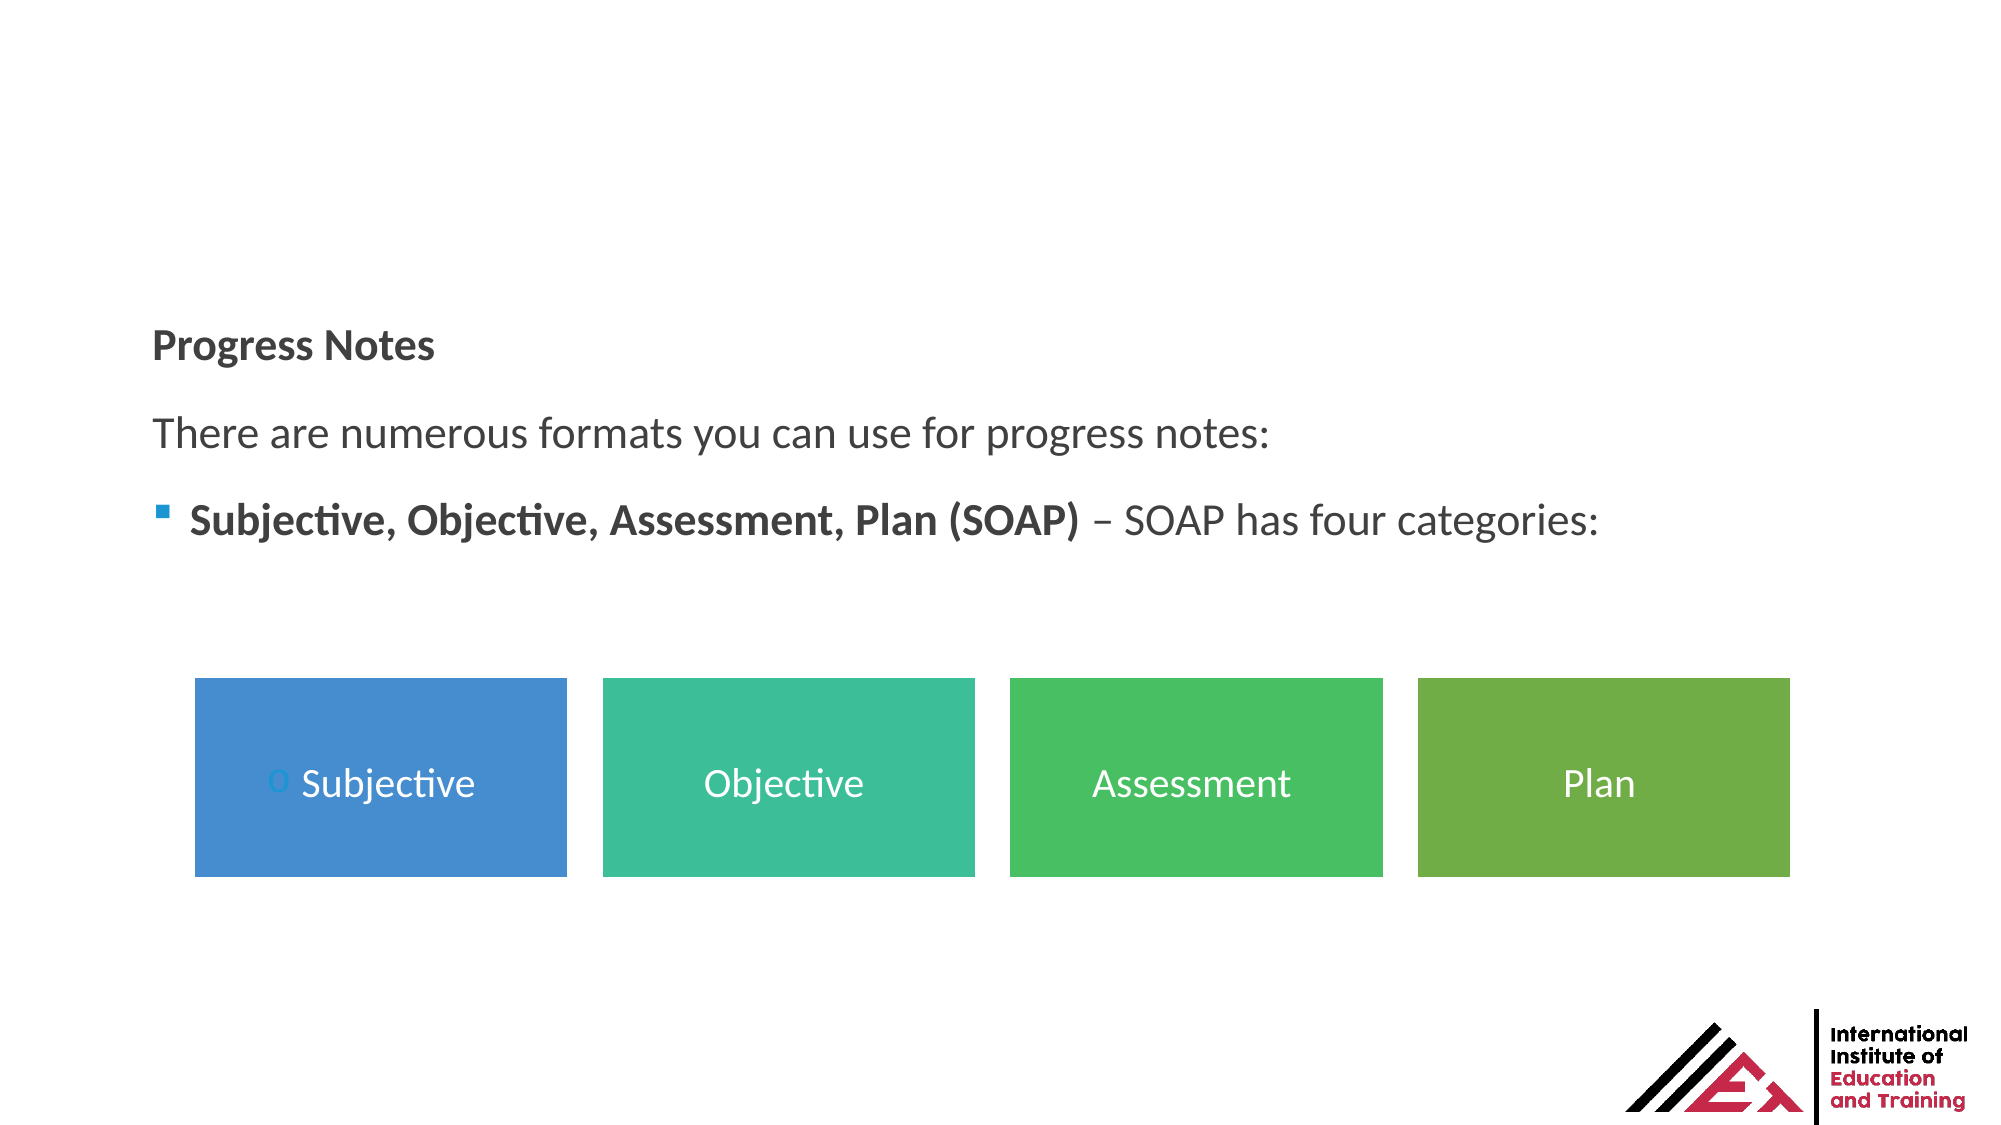

Progress Notes
There are numerous formats you can use for progress notes:
Subjective, Objective, Assessment, Plan (SOAP) – SOAP has four categories:

Subjective
Objective
Assessment
Plan